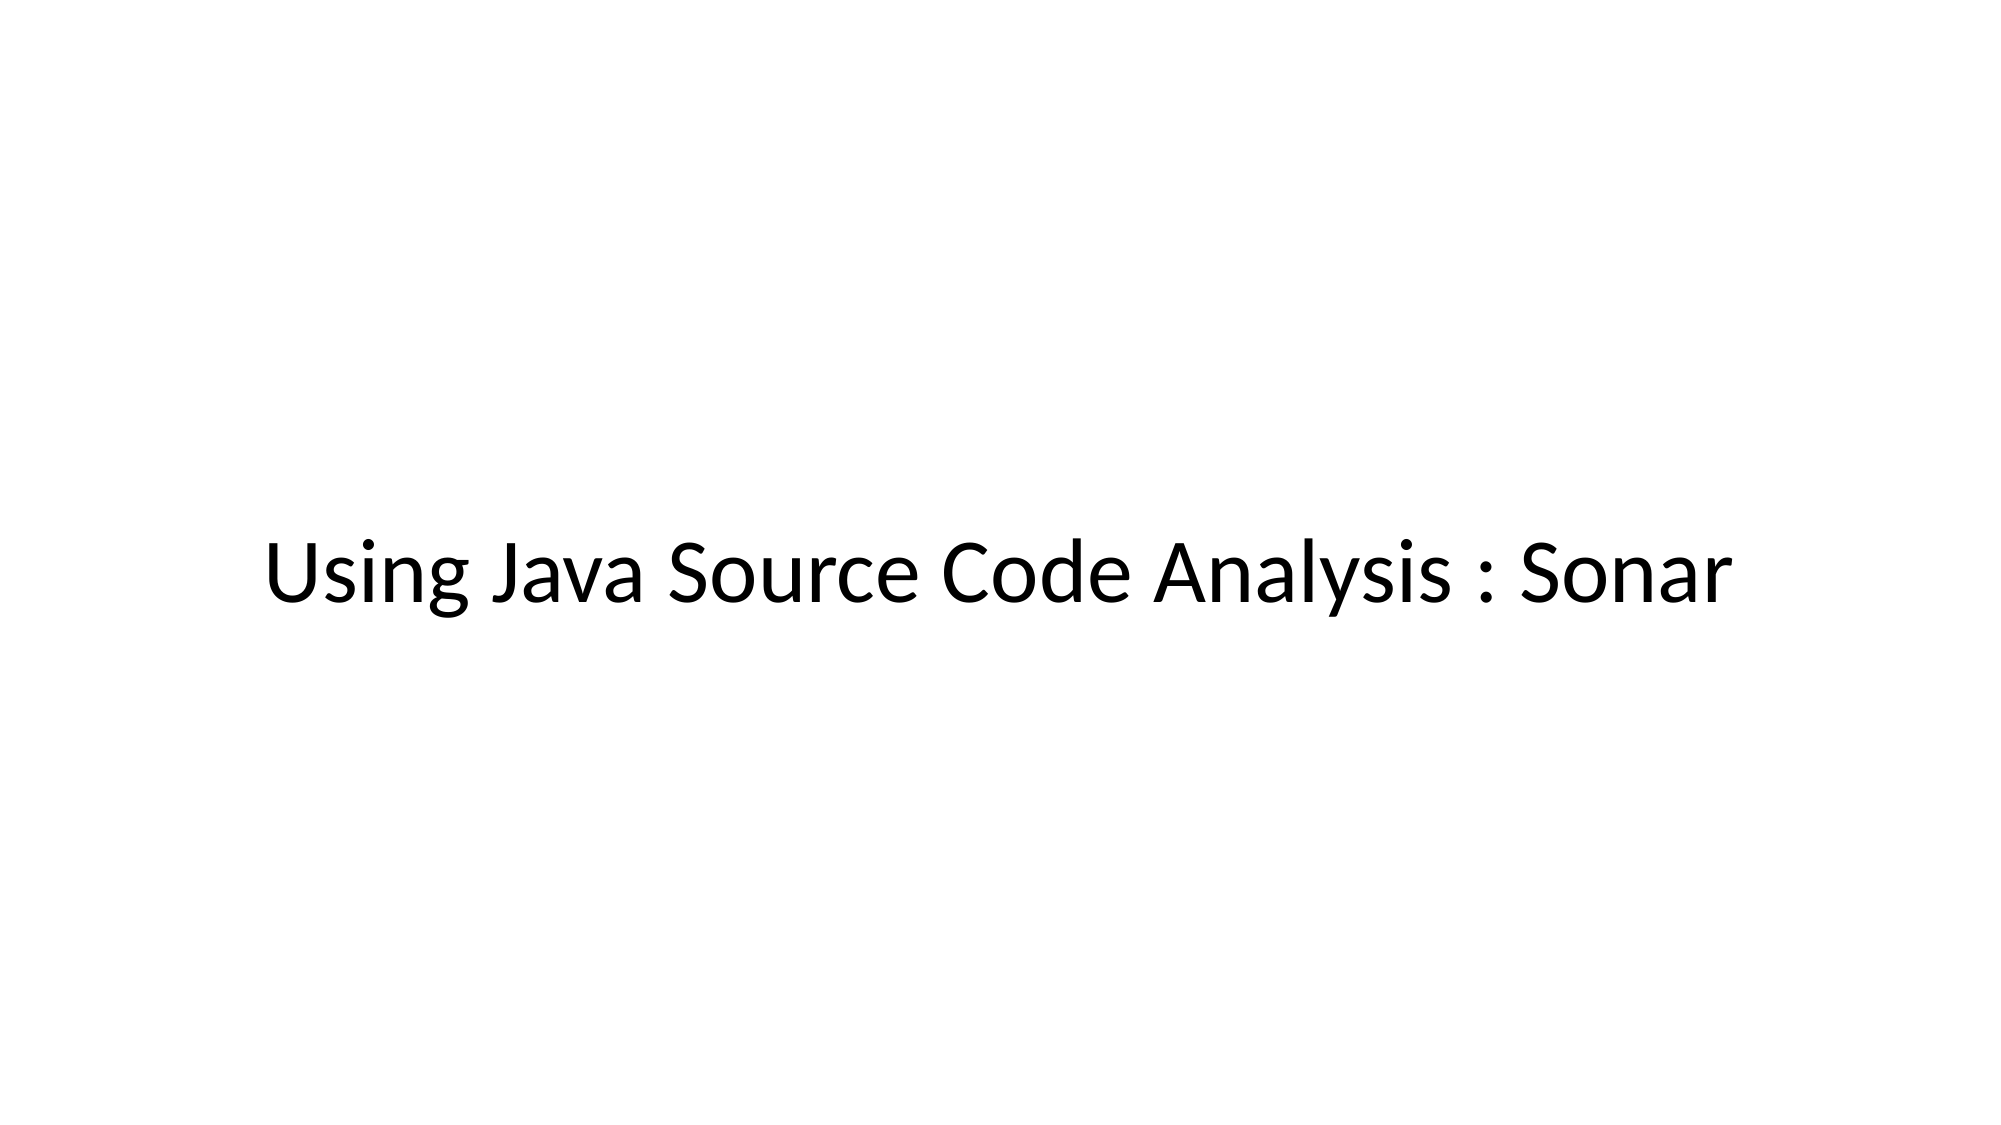

# Using Java Source Code Analysis : Sonar